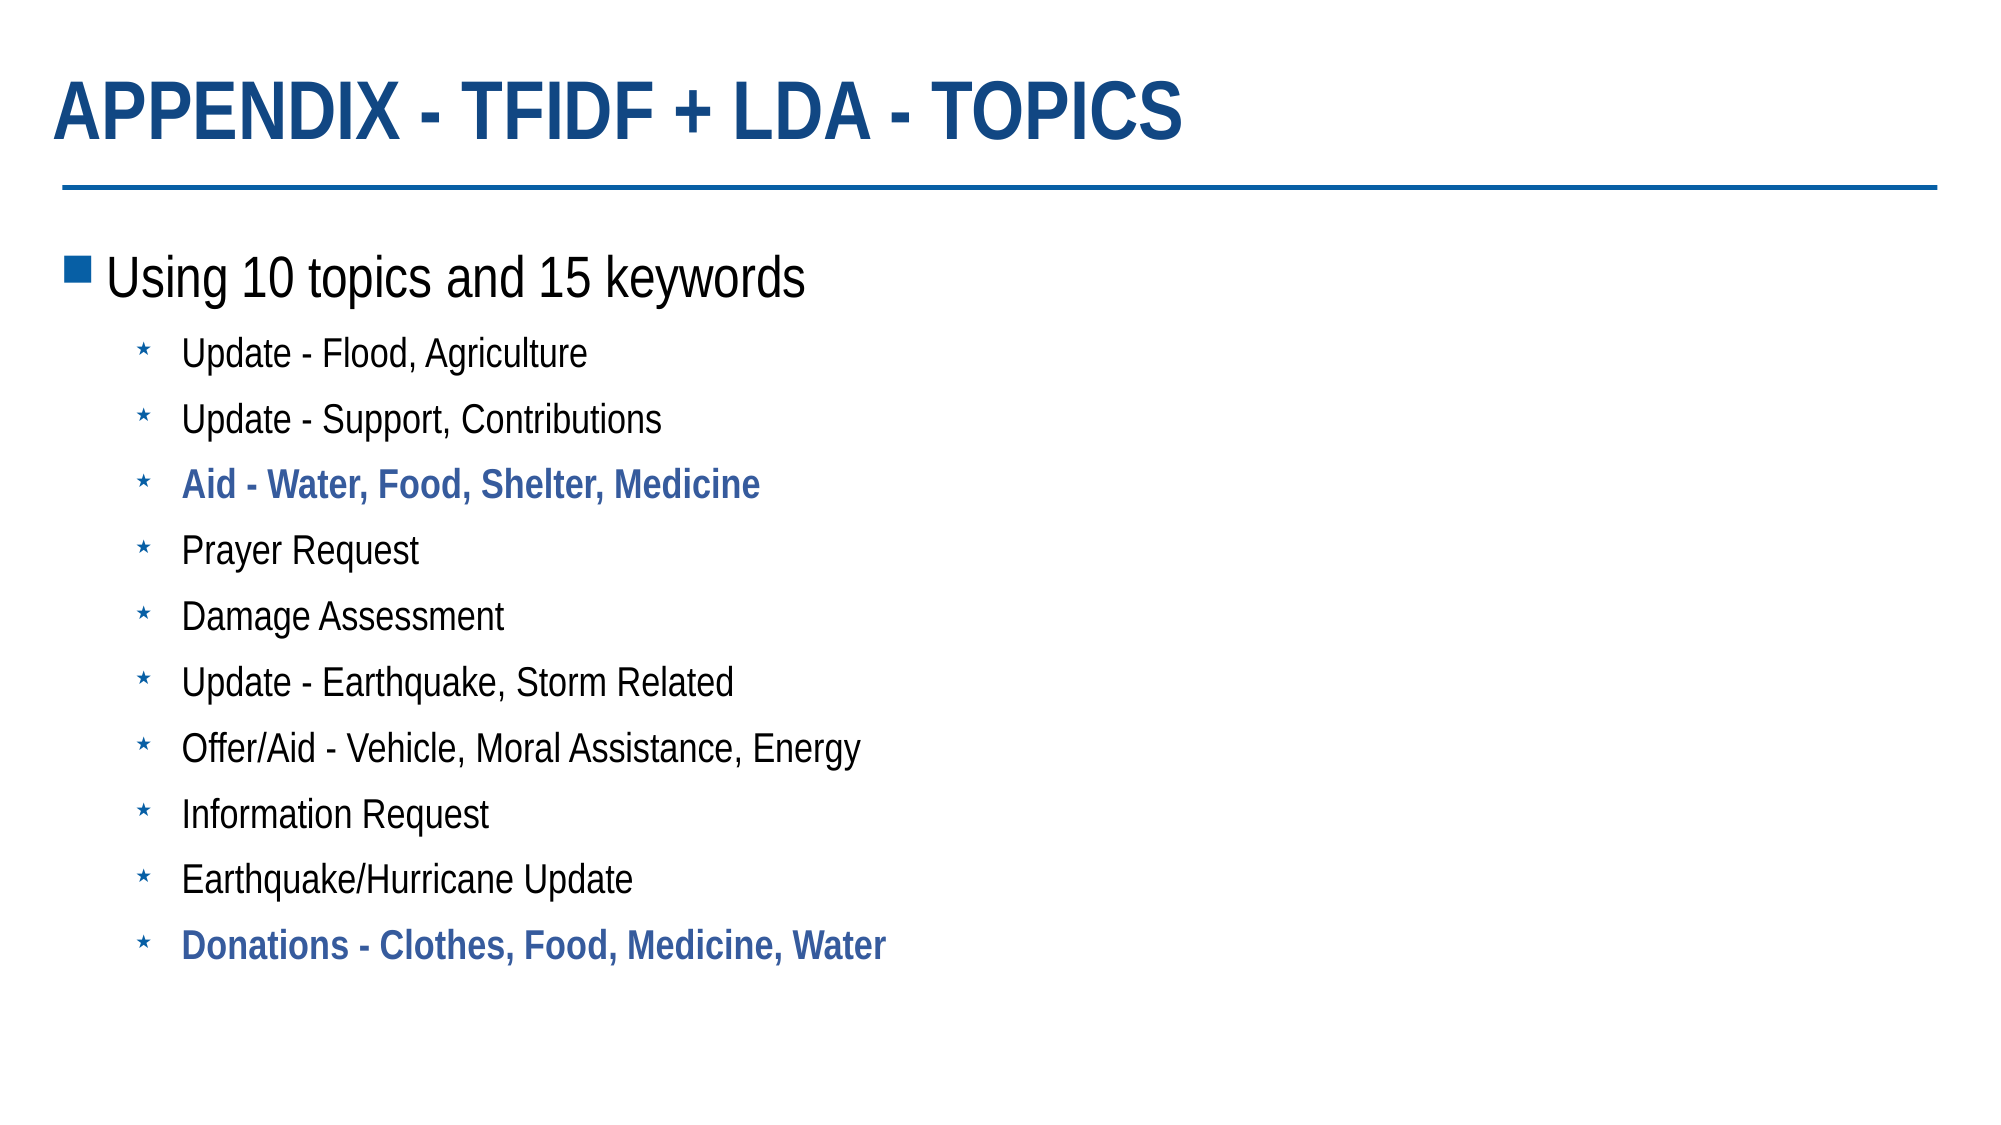

# APPENDIX - Tfidf + LDA - topics
Using 10 topics and 15 keywords
Update - Flood, Agriculture
Update - Support, Contributions
Aid - Water, Food, Shelter, Medicine
Prayer Request
Damage Assessment
Update - Earthquake, Storm Related
Offer/Aid - Vehicle, Moral Assistance, Energy
Information Request
Earthquake/Hurricane Update
Donations - Clothes, Food, Medicine, Water
13